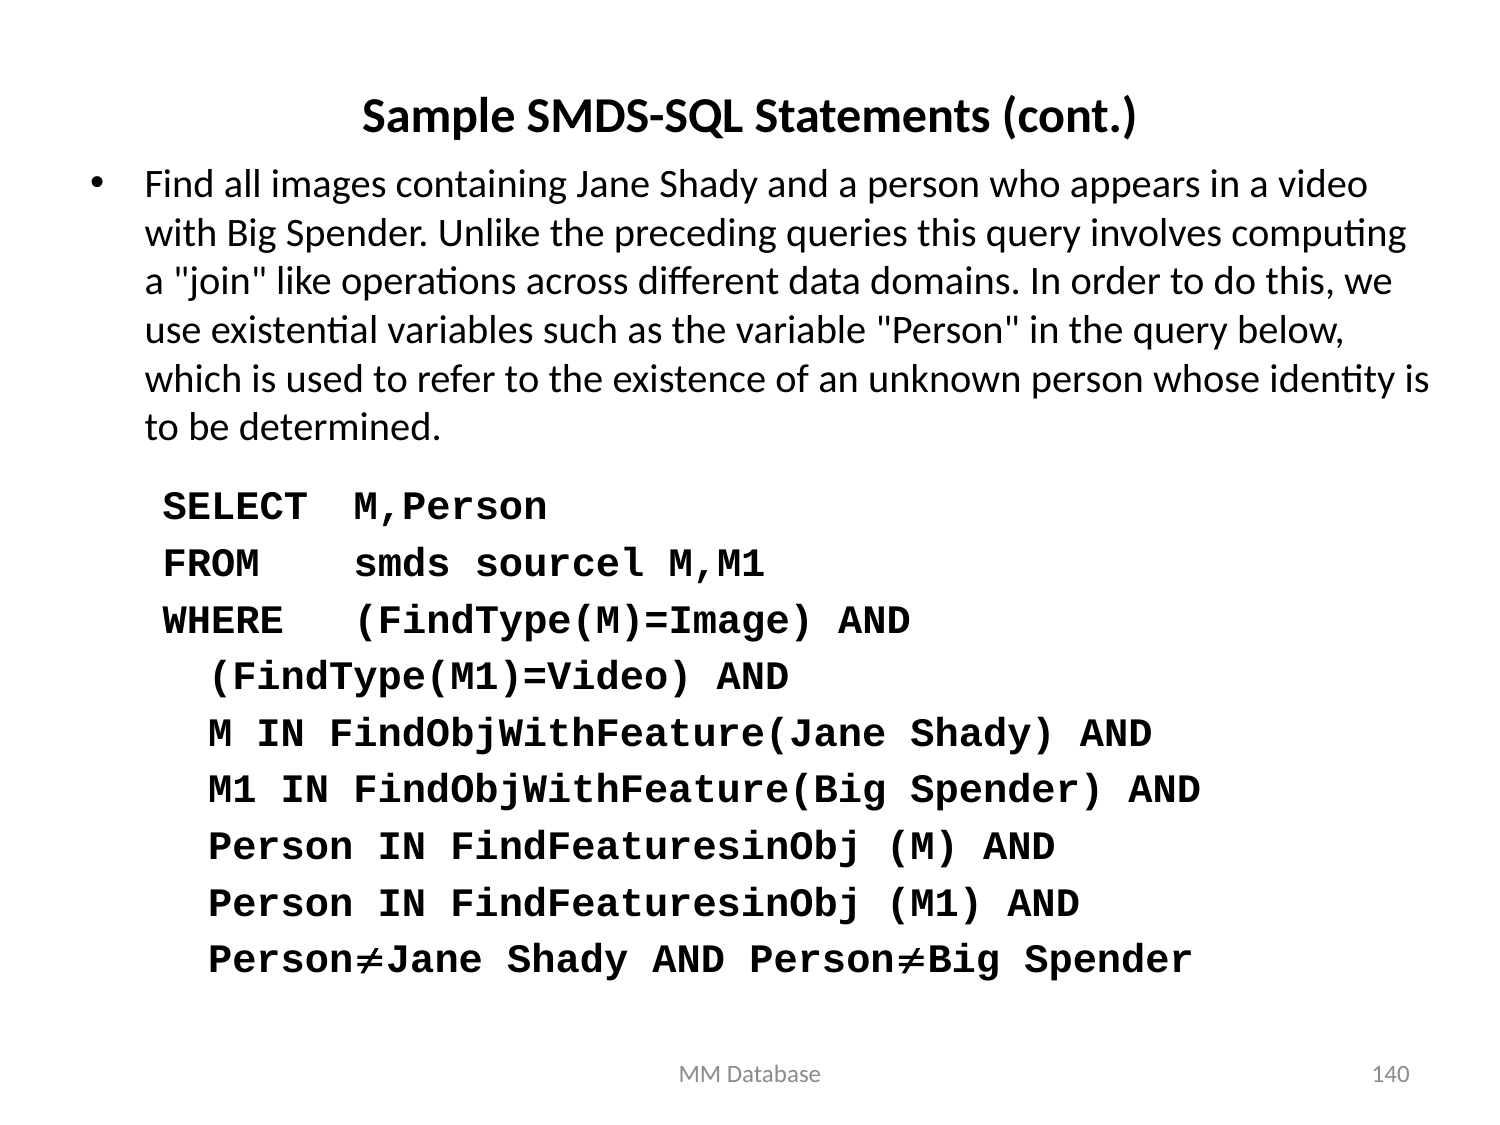

# Sample SMDS-SQL Statements (cont.)
Find all images containing Jane Shady and a person who appears in a video with Big Spender. Unlike the preceding queries this query involves computing a "join" like operations across different data domains. In order to do this, we use existential variables such as the variable "Person" in the query below, which is used to refer to the existence of an unknown person whose identity is to be determined.

SELECT	M,Person
FROM	smds sourcel M,M1
WHERE	(FindType(M)=Image) AND
			(FindType(M1)=Video) AND
			M IN FindObjWithFeature(Jane Shady) AND
			M1 IN FindObjWithFeature(Big Spender) AND
			Person IN FindFeaturesinObj (M) AND
			Person IN FindFeaturesinObj (M1) AND
			Person≠Jane Shady AND Person≠Big Spender
MM Database
140